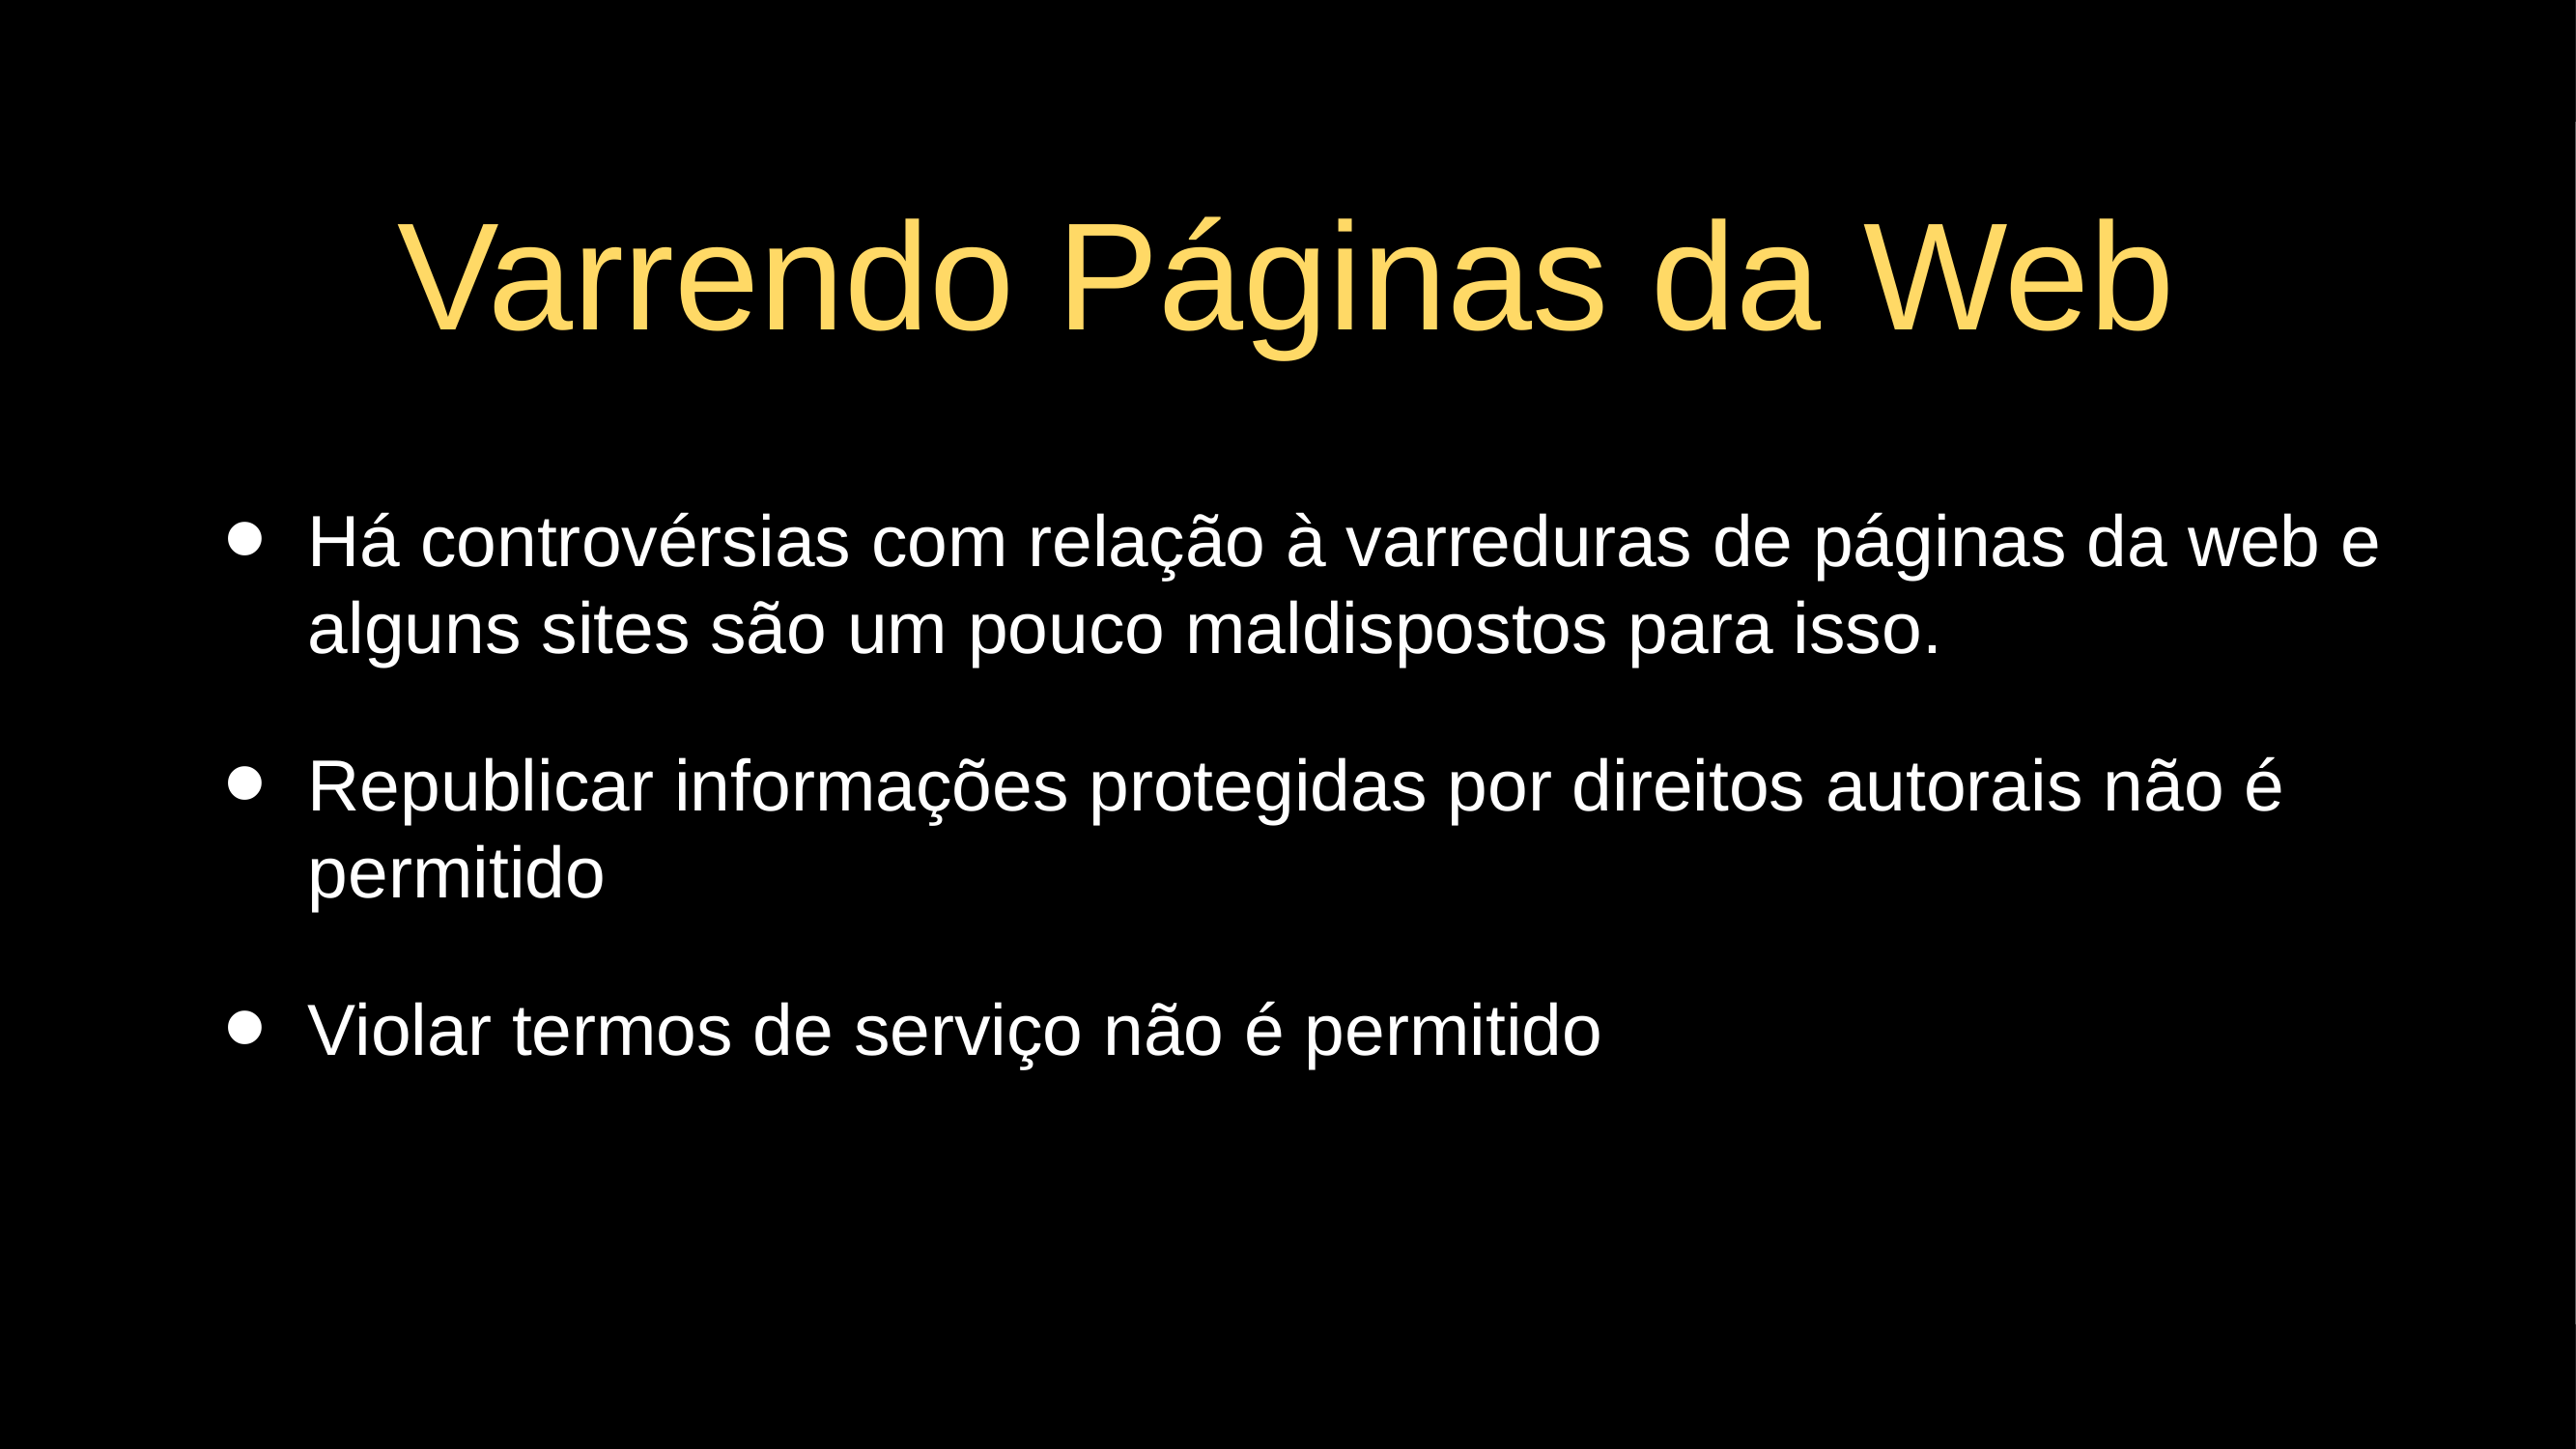

# Varrendo Páginas da Web
Há controvérsias com relação à varreduras de páginas da web e alguns sites são um pouco maldispostos para isso.
Republicar informações protegidas por direitos autorais não é permitido
Violar termos de serviço não é permitido